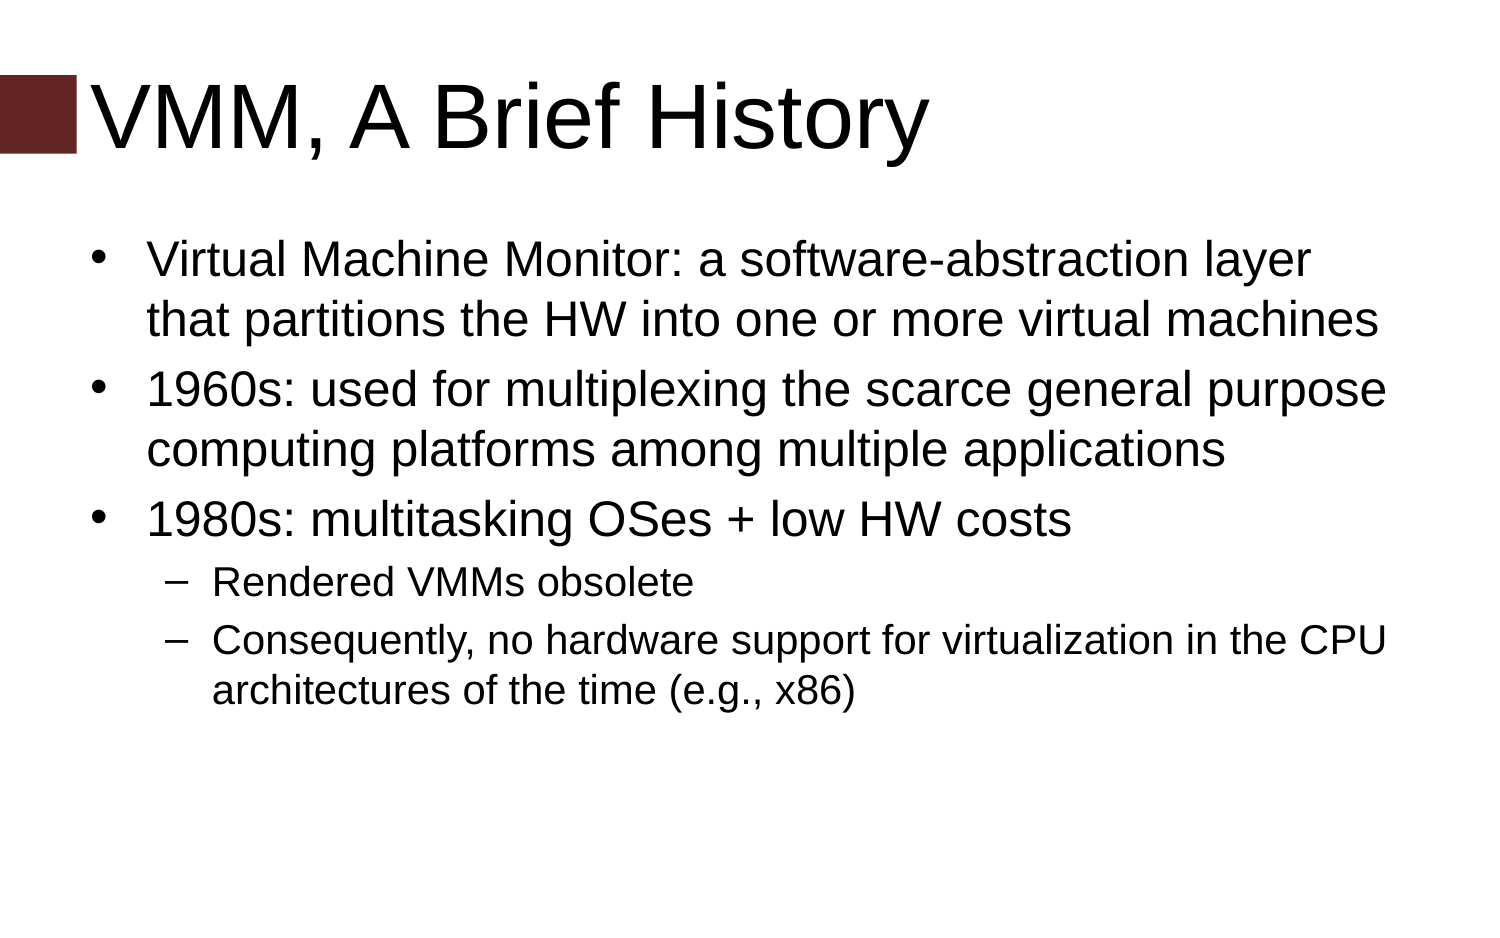

# VMM, A Brief History
Virtual Machine Monitor: a software-abstraction layer that partitions the HW into one or more virtual machines
1960s: used for multiplexing the scarce general purpose computing platforms among multiple applications
1980s: multitasking OSes + low HW costs
Rendered VMMs obsolete
Consequently, no hardware support for virtualization in the CPU architectures of the time (e.g., x86)